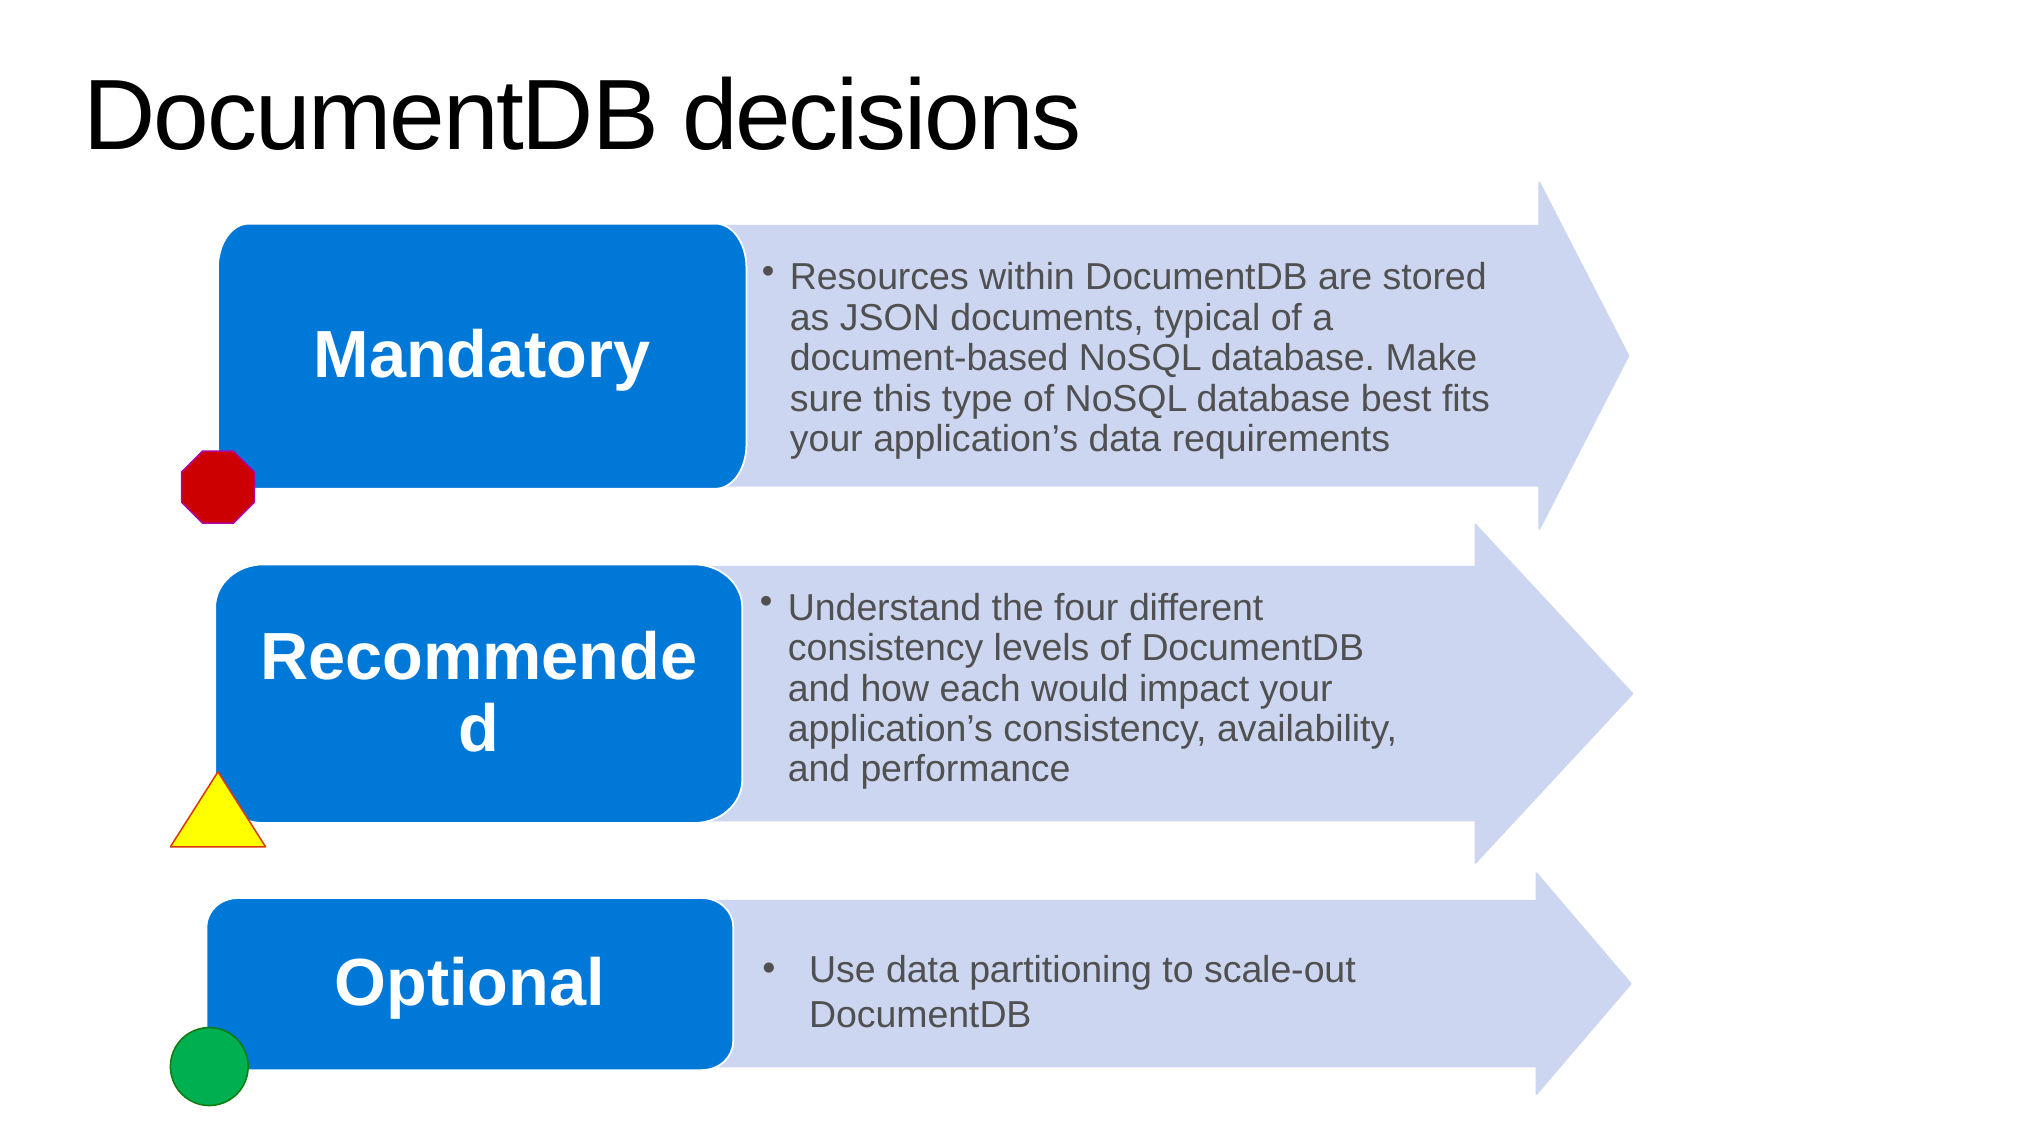

# DocumentDB decisions
Resources within DocumentDB are stored as JSON documents, typical of a document-based NoSQL database. Make sure this type of NoSQL database best fits your application’s data requirements
Mandatory

Understand the four different consistency levels of DocumentDB
and how each would impact your application’s consistency, availability, and performance
Recommended

Use data partitioning to scale-out DocumentDB
Optional